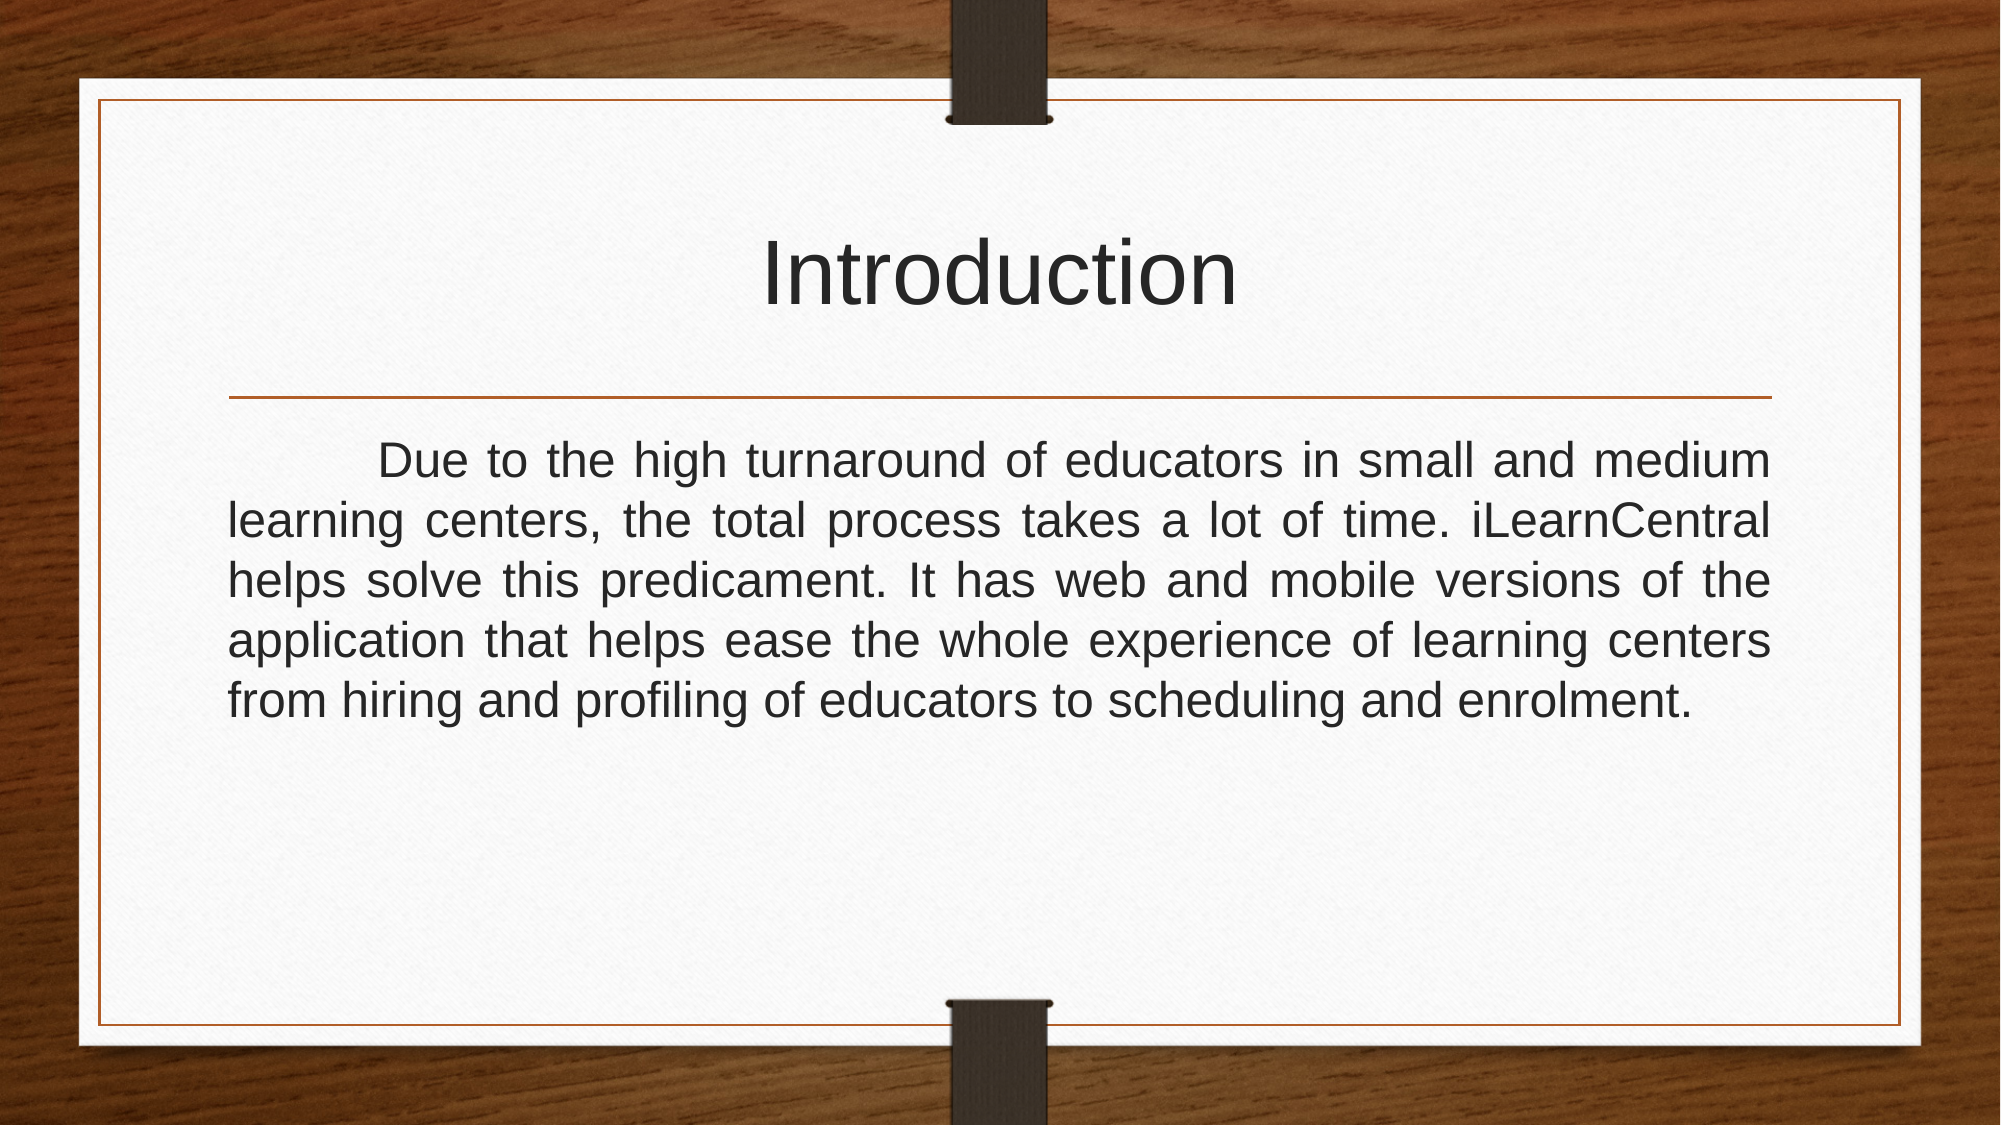

# Introduction
	Due to the high turnaround of educators in small and medium learning centers, the total process takes a lot of time. iLearnCentral helps solve this predicament. It has web and mobile versions of the application that helps ease the whole experience of learning centers from hiring and profiling of educators to scheduling and enrolment.